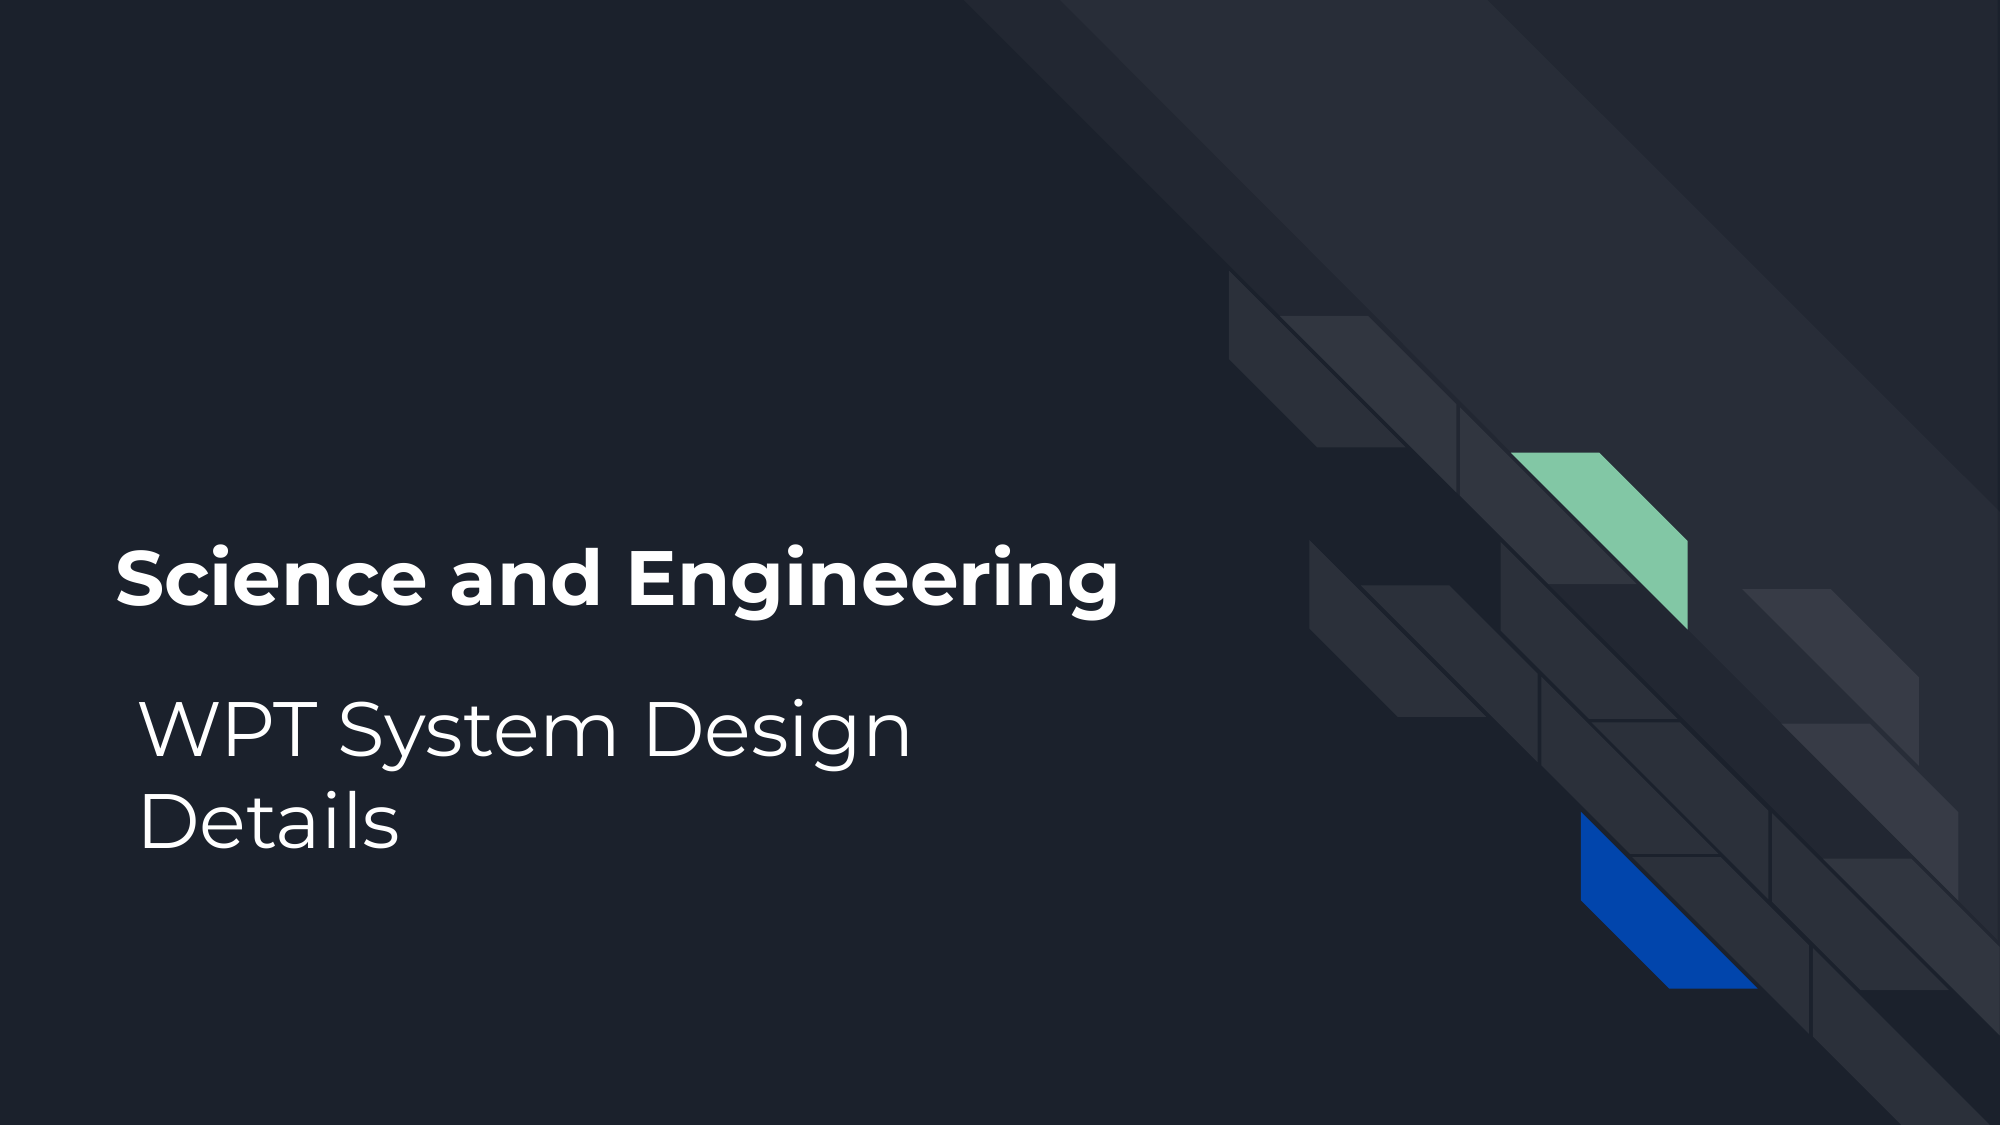

# Science and Engineering
WPT System Design Details